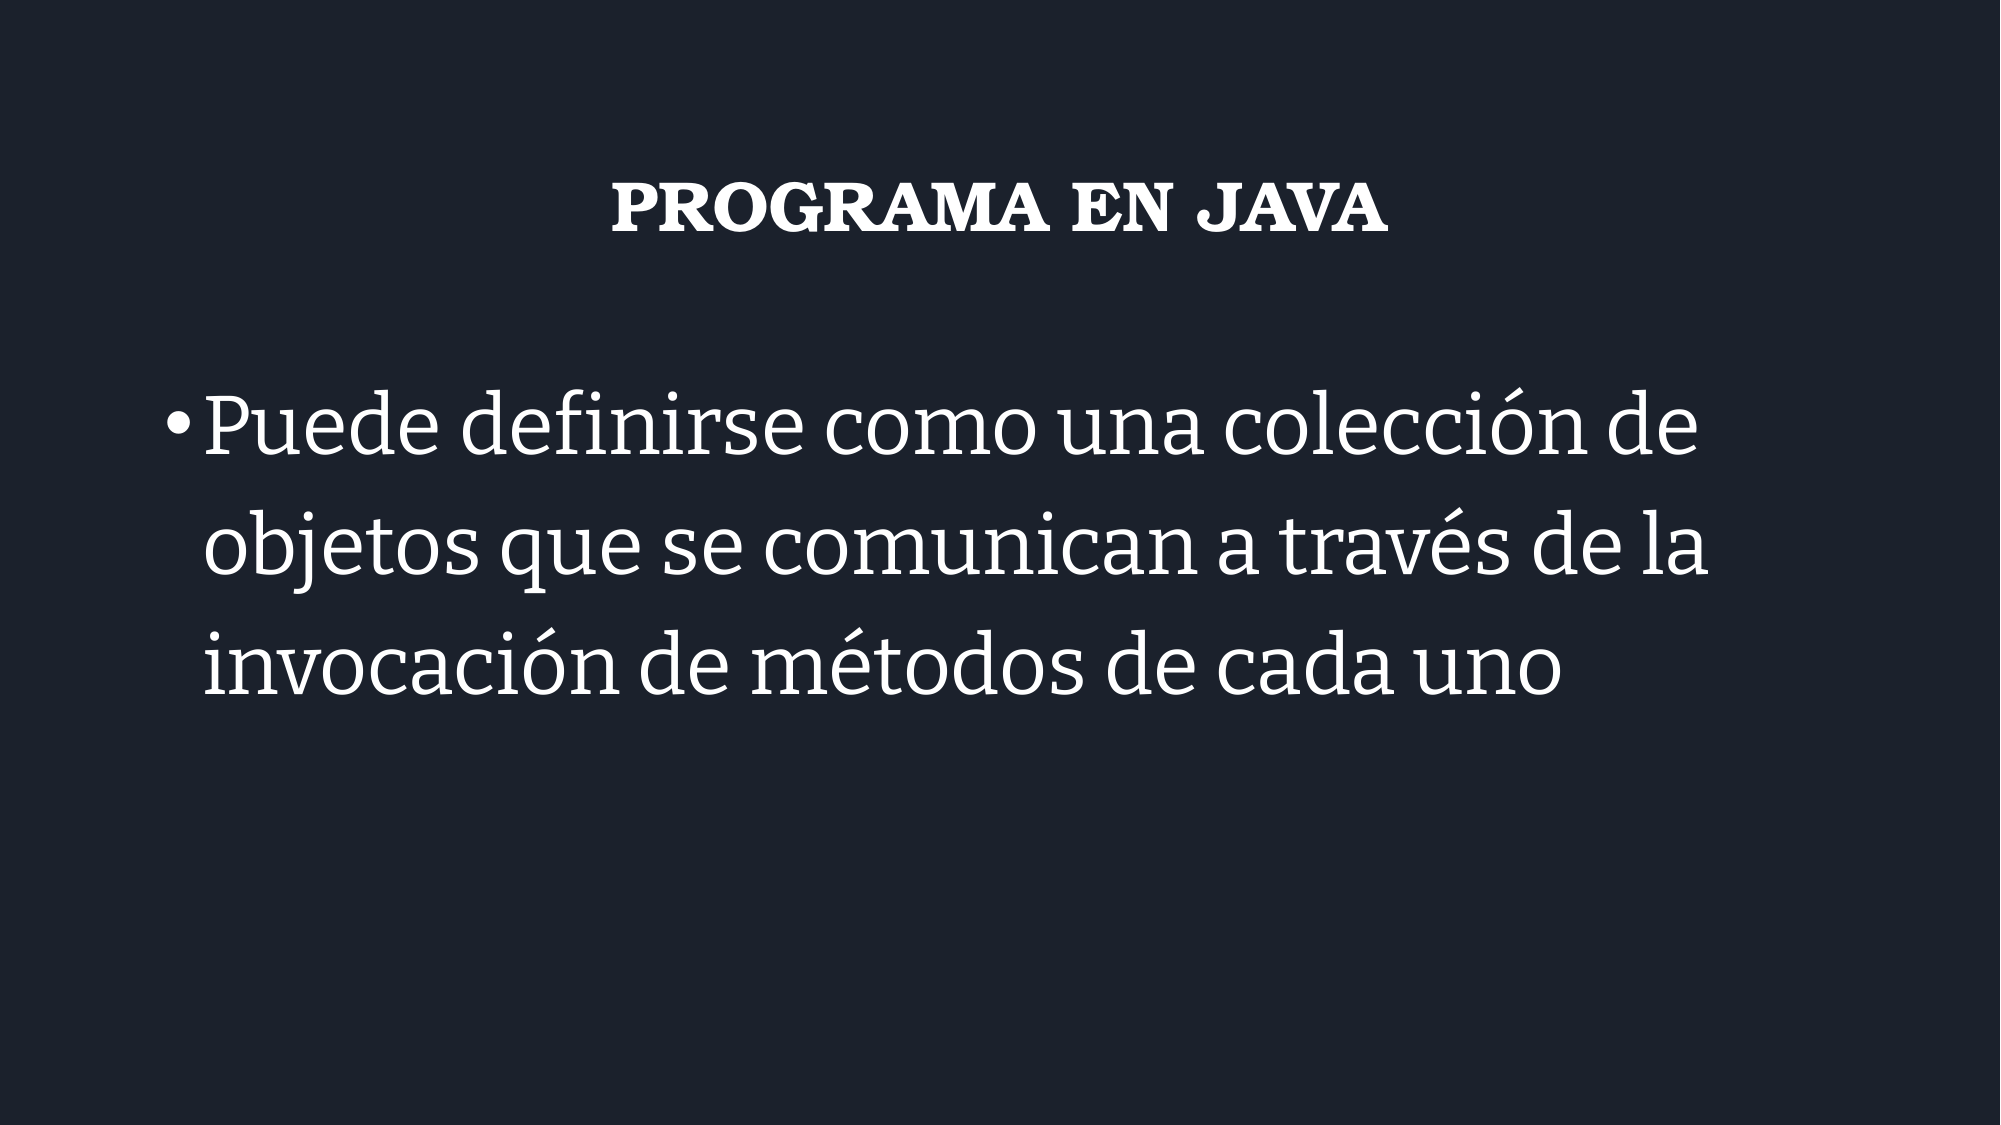

# PROGRAMA EN JAVA
Puede definirse como una colección de objetos que se comunican a través de la invocación de métodos de cada uno